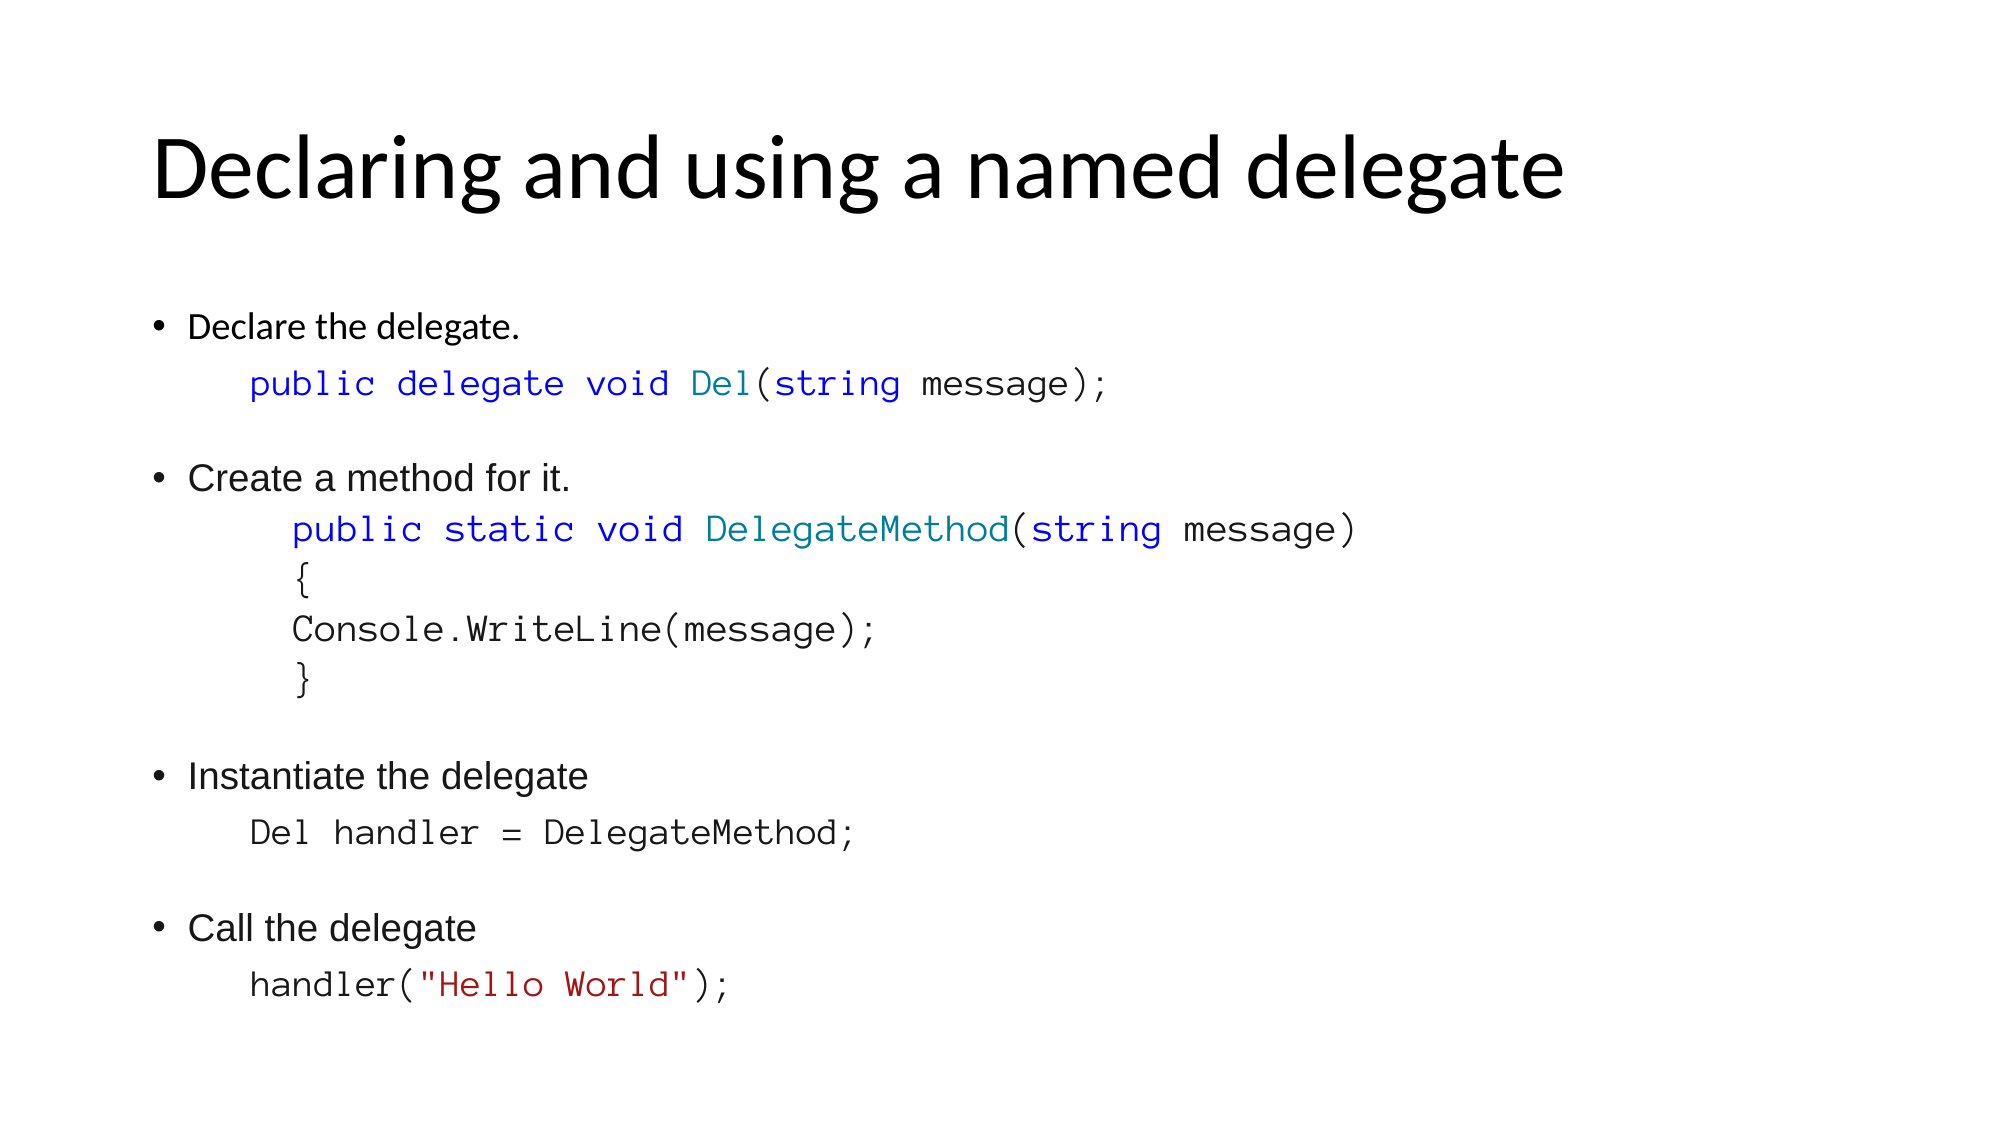

# Declaring and using a named delegate
Declare the delegate.
	public delegate void Del(string message);
Create a method for it.
public static void DelegateMethod(string message)
{
	Console.WriteLine(message);
}
Instantiate the delegate
	Del handler = DelegateMethod;
Call the delegate
	handler("Hello World");